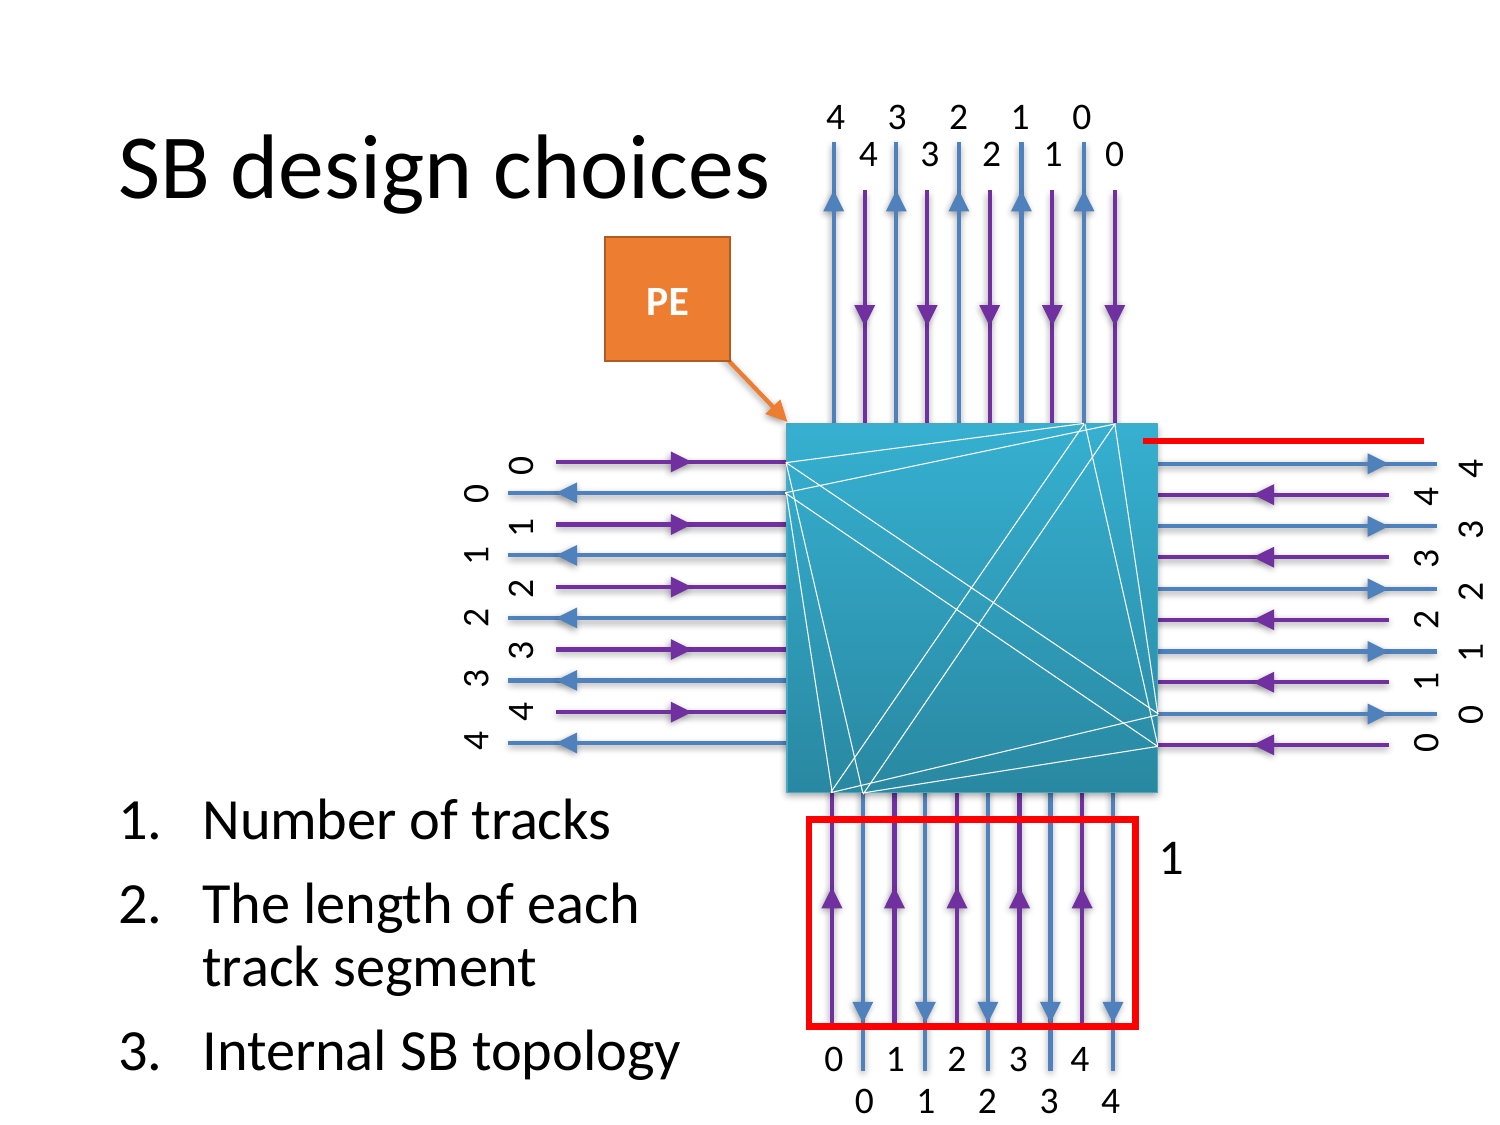

# SB design choices
4
3
2
1
0
4
3
2
1
0
PE

4
3
2
1
0
4
3
2
1
0
4
3
2
1
0
4
3
2
1
0
Number of tracks
The length of each track segment
Internal SB topology

1

4
3
2
1
0
4
3
2
1
0